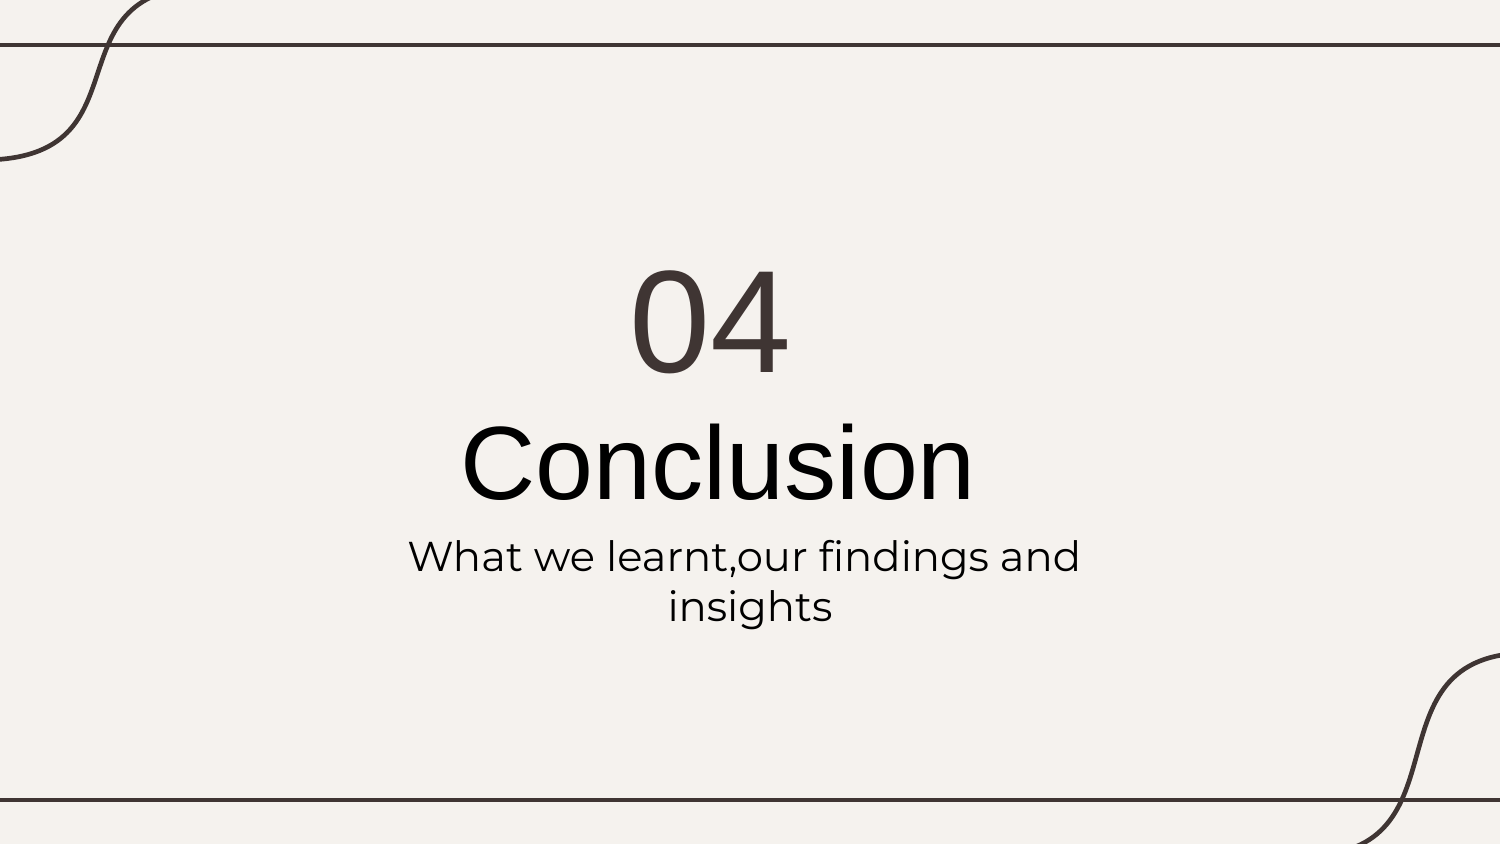

04
# Conclusion
What we learnt,our findings and  insights